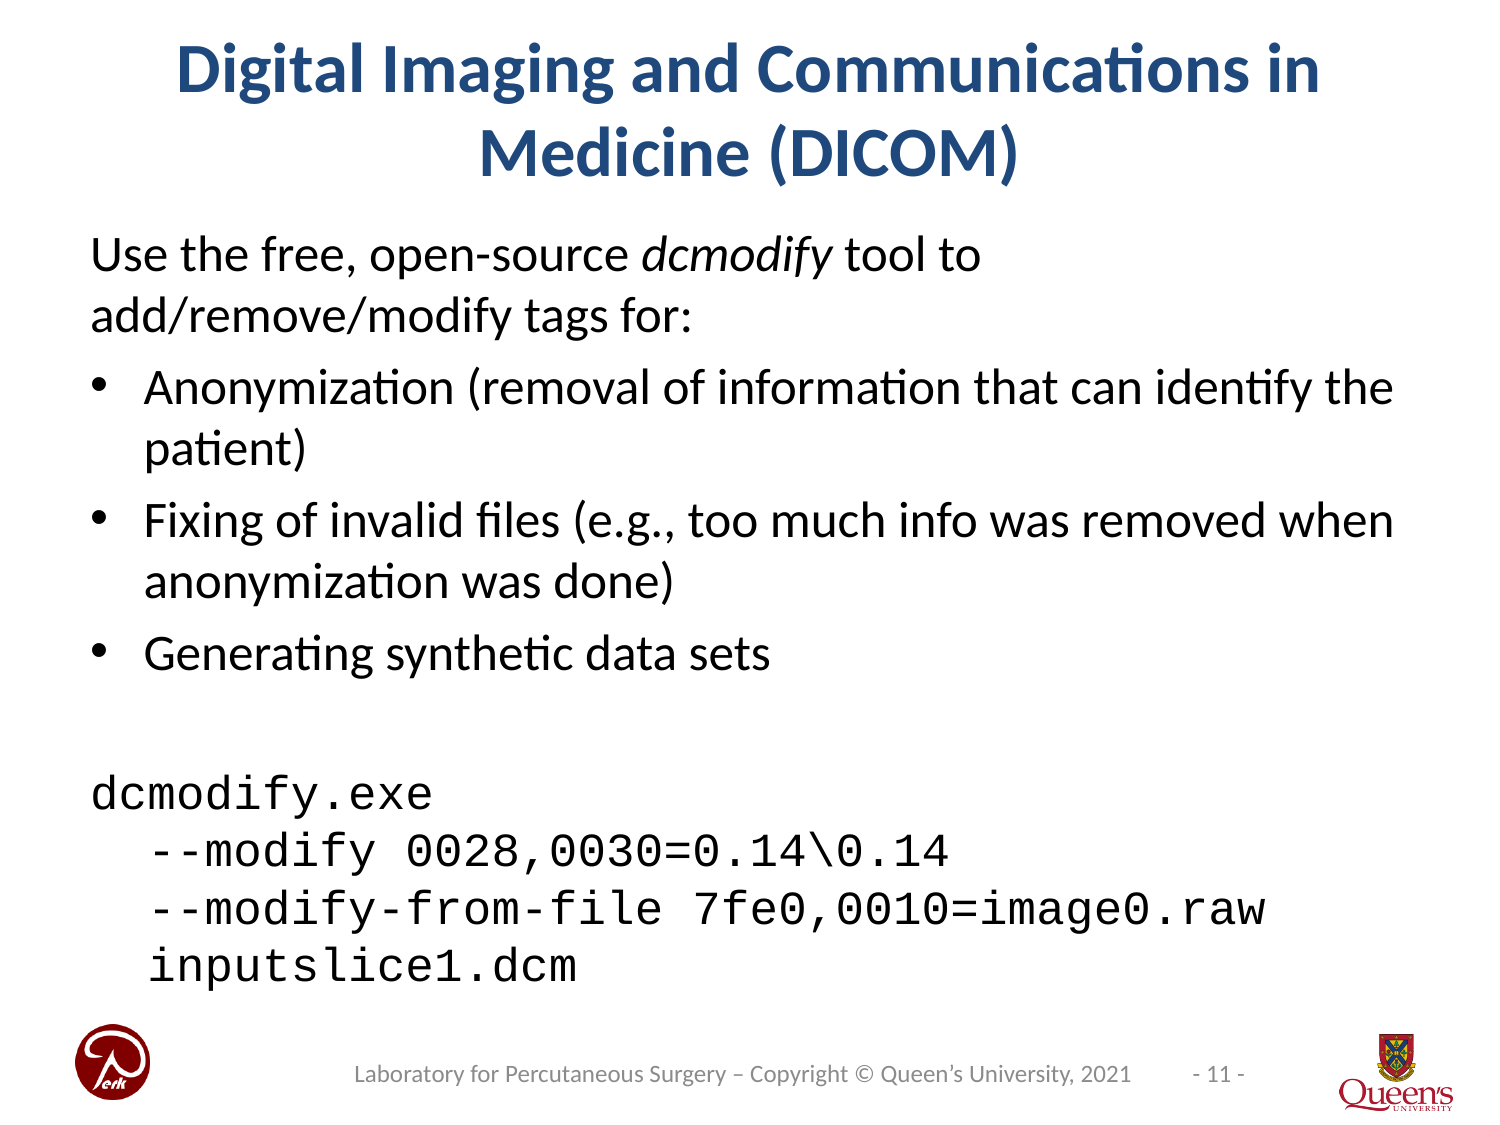

# Digital Imaging and Communications in Medicine (DICOM)
Use the free, open-source dcmodify tool to add/remove/modify tags for:
Anonymization (removal of information that can identify the patient)
Fixing of invalid files (e.g., too much info was removed when anonymization was done)
Generating synthetic data sets

dcmodify.exe
  --modify 0028,0030=0.14\0.14
  --modify-from-file 7fe0,0010=image0.raw
  inputslice1.dcm
Laboratory for Percutaneous Surgery – Copyright © Queen’s University, 2021
- 11 -